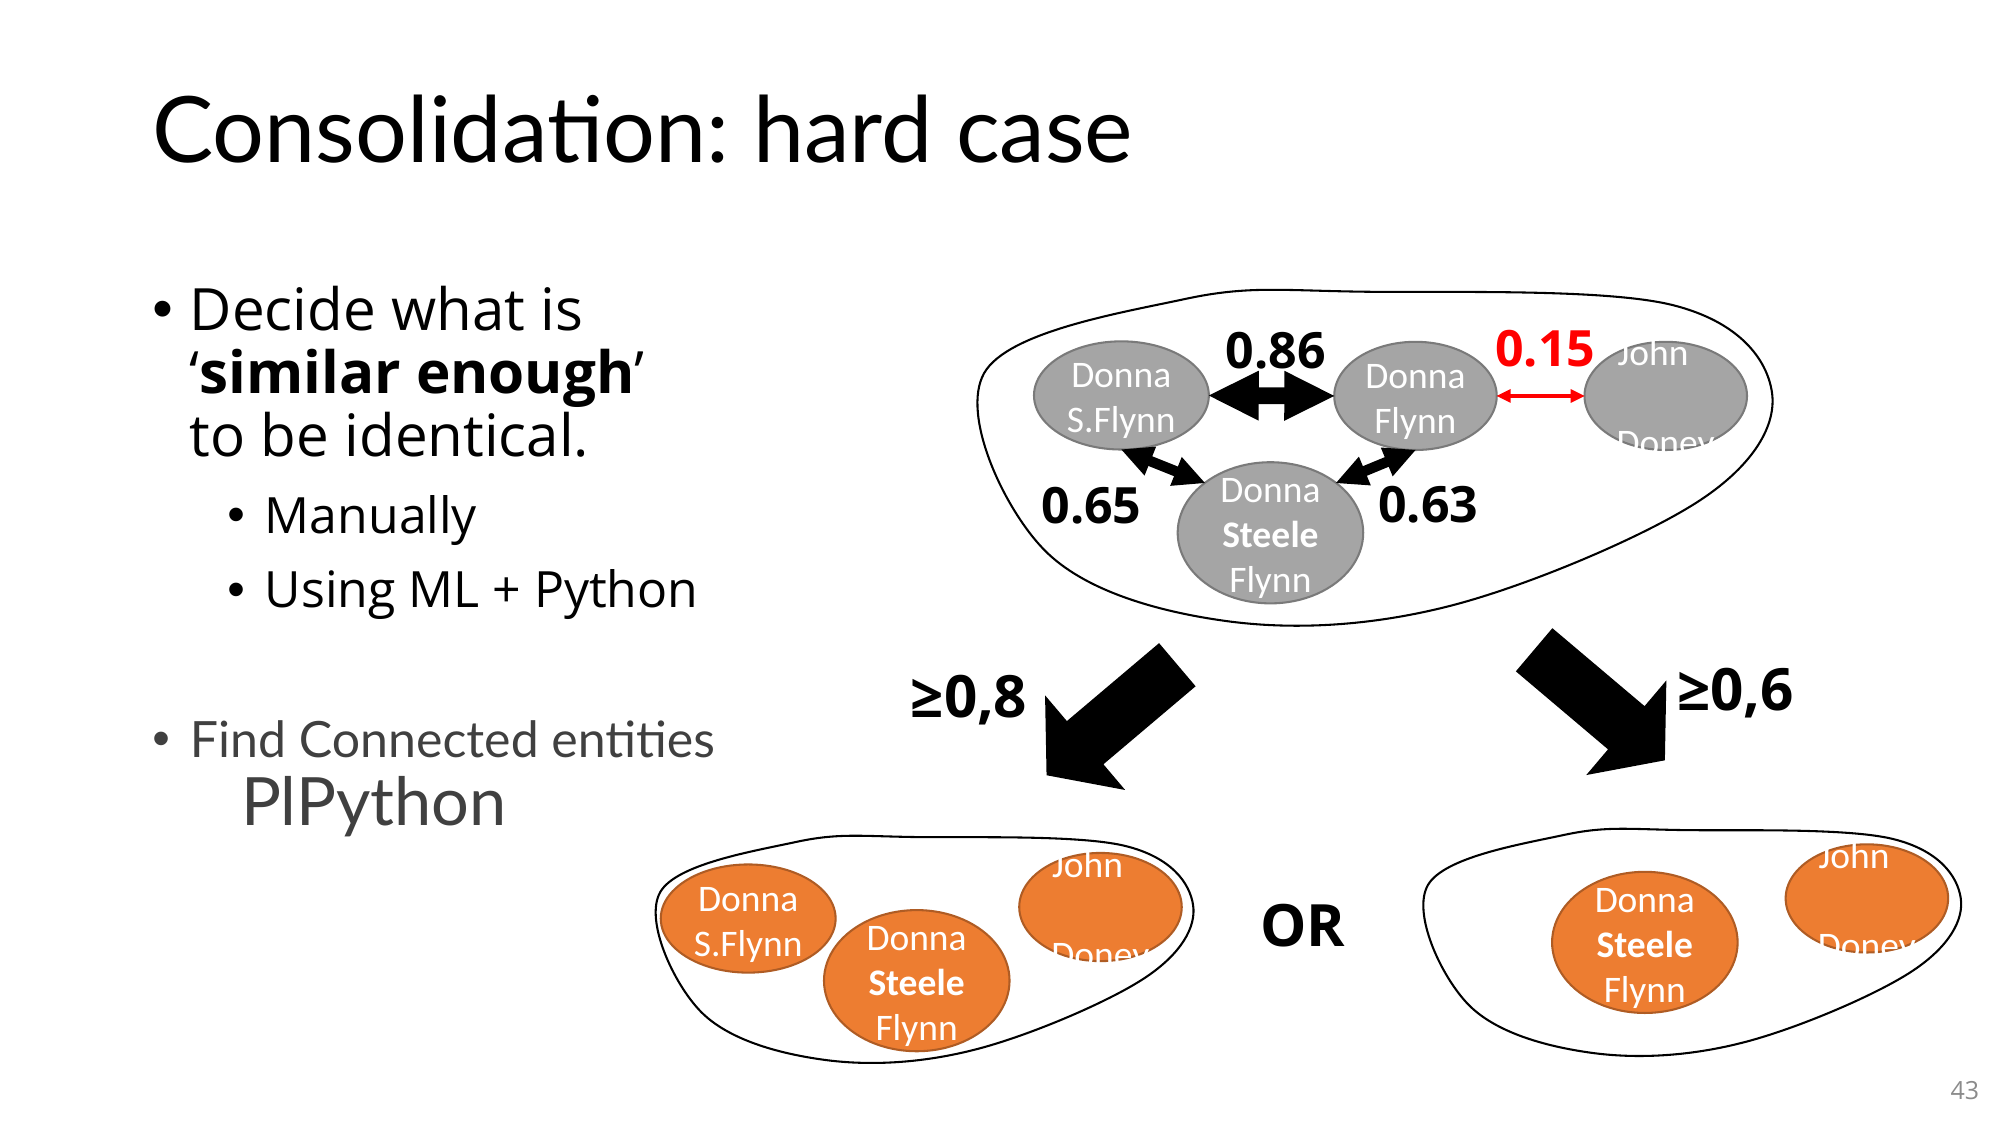

# Consolidation: hard case
Decide what is
‘similar enough’
to be identical.
Manually
Using ML + Python

Find Connected entities
    PlPython

0.15
0.86
Donna S.Flynn
Donna Flynn
John     Doney
Donna Steele Flynn
0.63
0.65

≥0,6
≥0,8

John     Doney
John     Doney
Donna S.Flynn
Donna Steele Flynn
OR
Donna Steele Flynn
43